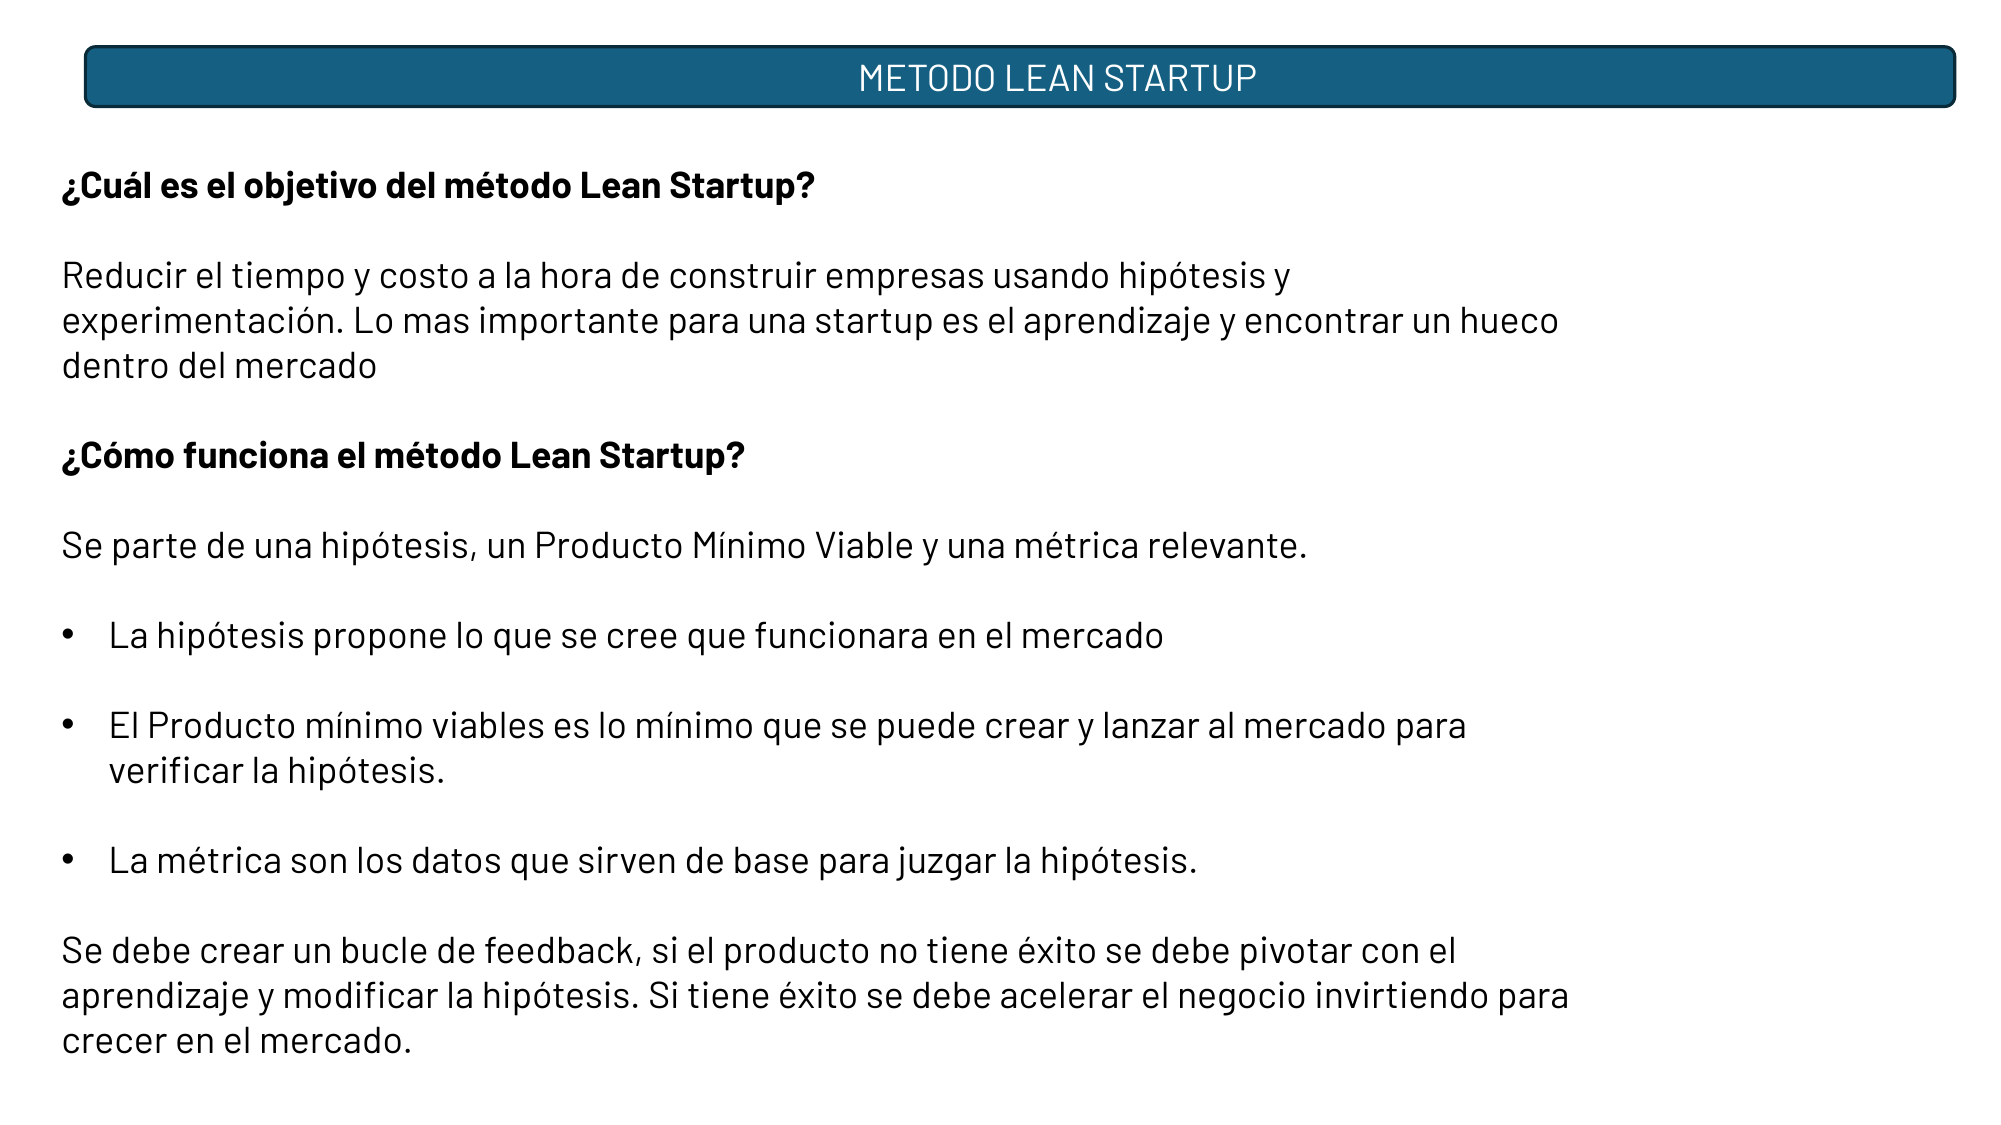

Aunque requiere pocos recursos, su diseño y confiabilidad deben cumplir con los estándares de calidad de la industria.

METODO LEAN STARTUP
¿Cuál es el objetivo del método Lean Startup?

Reducir el tiempo y costo a la hora de construir empresas usando hipótesis y experimentación. Lo mas importante para una startup es el aprendizaje y encontrar un hueco dentro del mercado

¿Cómo funciona el método Lean Startup?

Se parte de una hipótesis, un Producto Mínimo Viable y una métrica relevante.

La hipótesis propone lo que se cree que funcionara en el mercado

El Producto mínimo viables es lo mínimo que se puede crear y lanzar al mercado para verificar la hipótesis.

La métrica son los datos que sirven de base para juzgar la hipótesis.

Se debe crear un bucle de feedback, si el producto no tiene éxito se debe pivotar con el aprendizaje y modificar la hipótesis. Si tiene éxito se debe acelerar el negocio invirtiendo para crecer en el mercado.